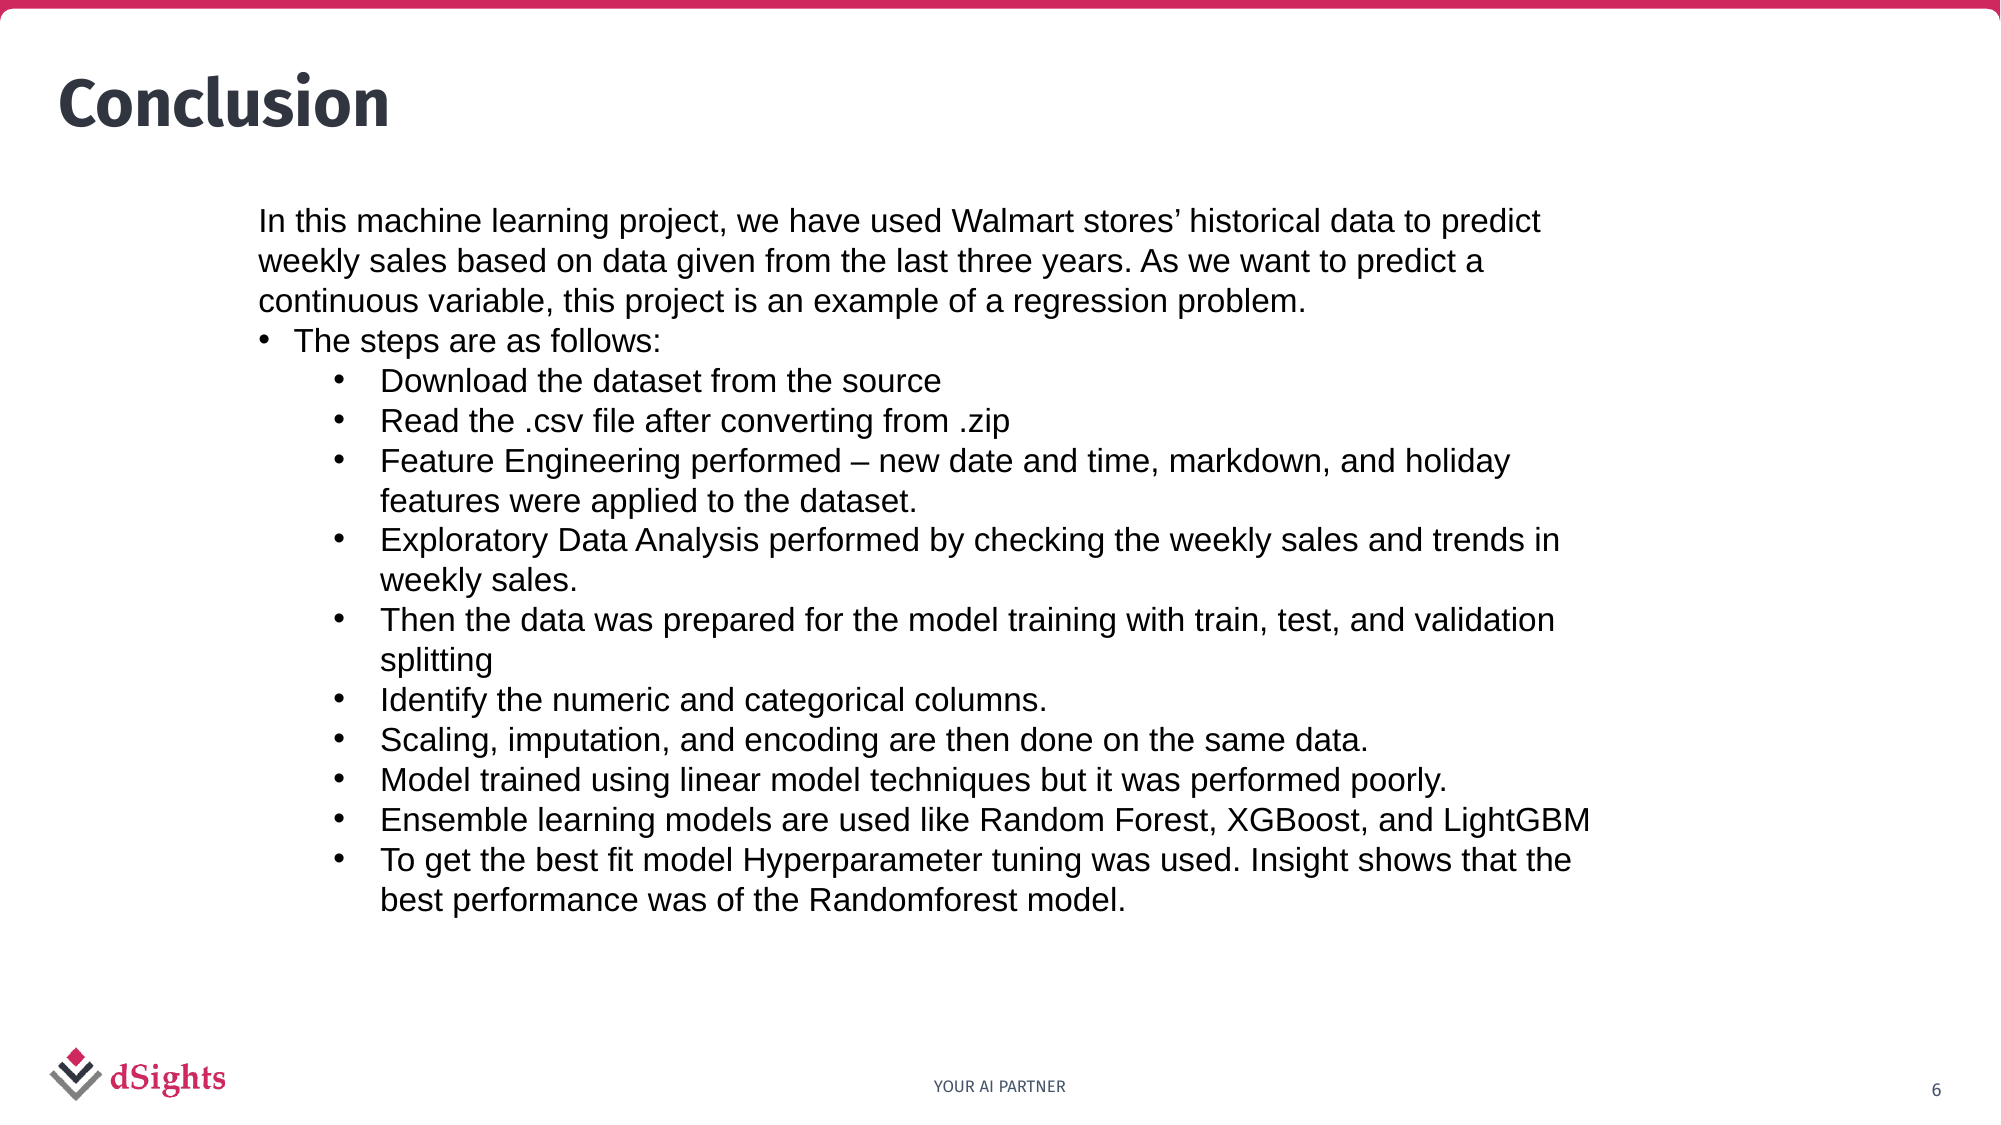

# Conclusion
In this machine learning project, we have used Walmart stores’ historical data to predict weekly sales based on data given from the last three years. As we want to predict a continuous variable, this project is an example of a regression problem.
The steps are as follows:
Download the dataset from the source
Read the .csv file after converting from .zip
Feature Engineering performed – new date and time, markdown, and holiday features were applied to the dataset.
Exploratory Data Analysis performed by checking the weekly sales and trends in weekly sales.
Then the data was prepared for the model training with train, test, and validation splitting
Identify the numeric and categorical columns.
Scaling, imputation, and encoding are then done on the same data.
Model trained using linear model techniques but it was performed poorly.
Ensemble learning models are used like Random Forest, XGBoost, and LightGBM
To get the best fit model Hyperparameter tuning was used. Insight shows that the best performance was of the Randomforest model.

6